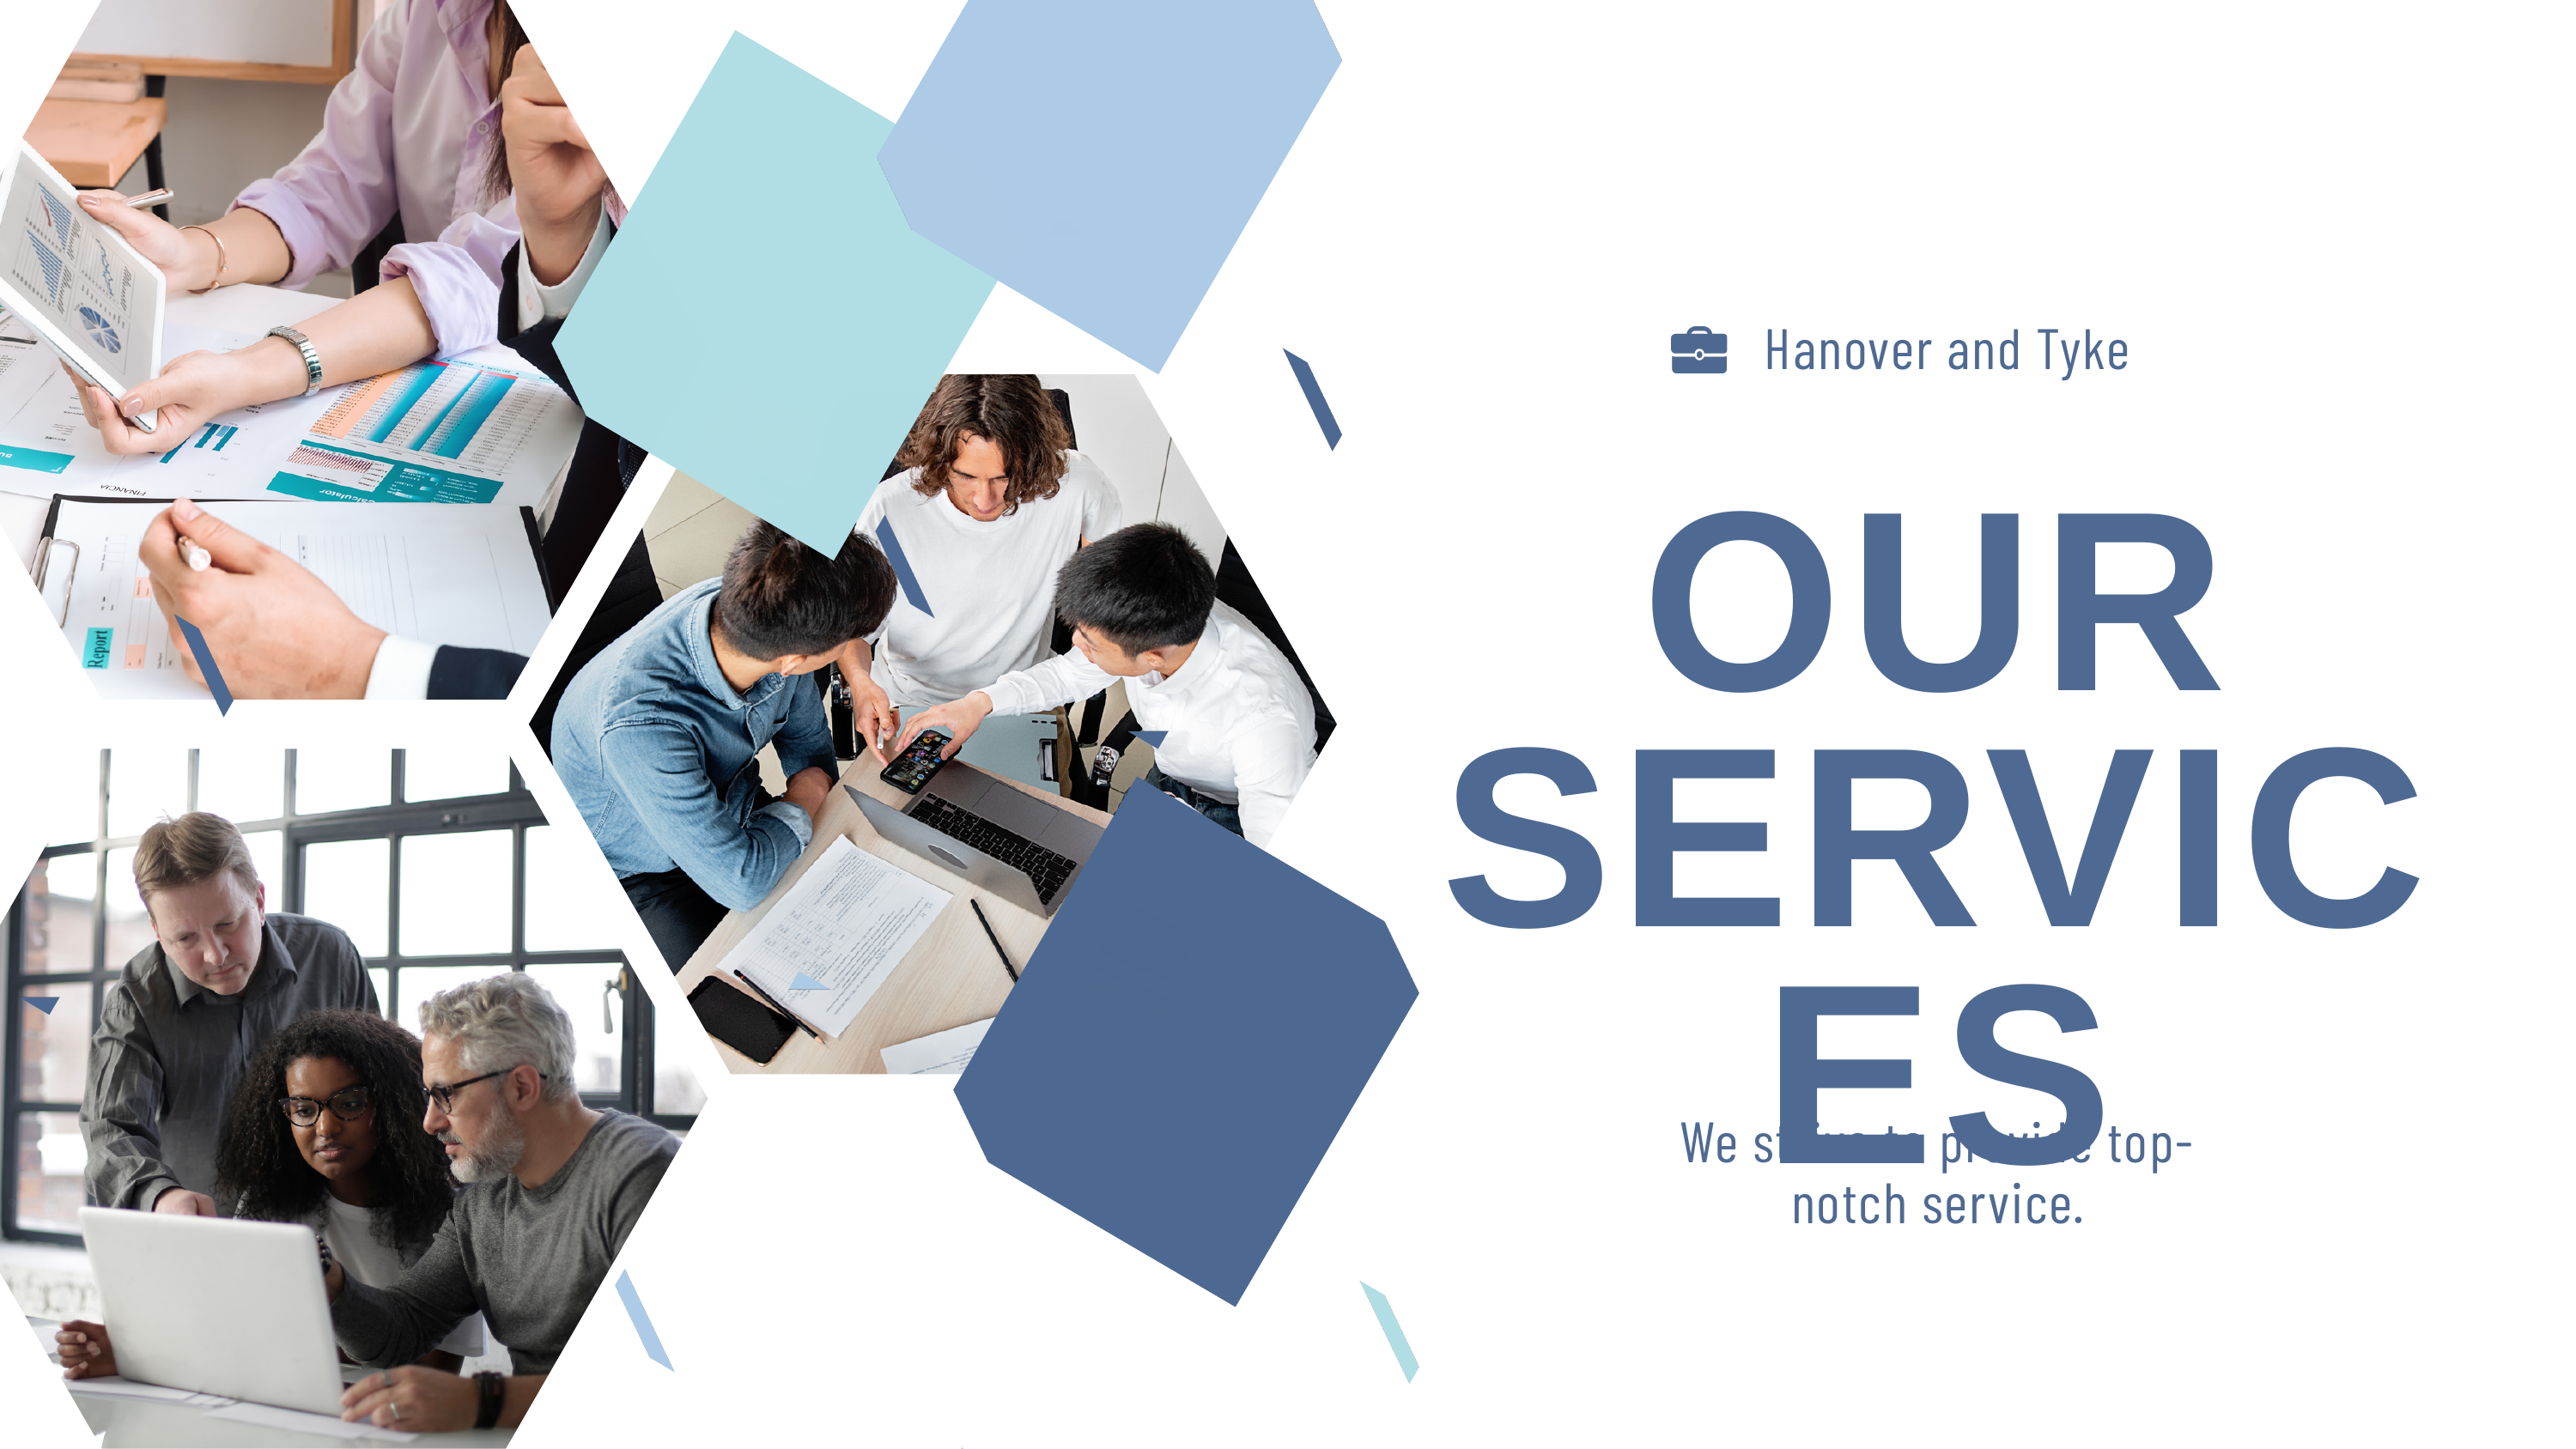

Hanover and Tyke

OUR SERVICES

We strive to provide top-notch service.